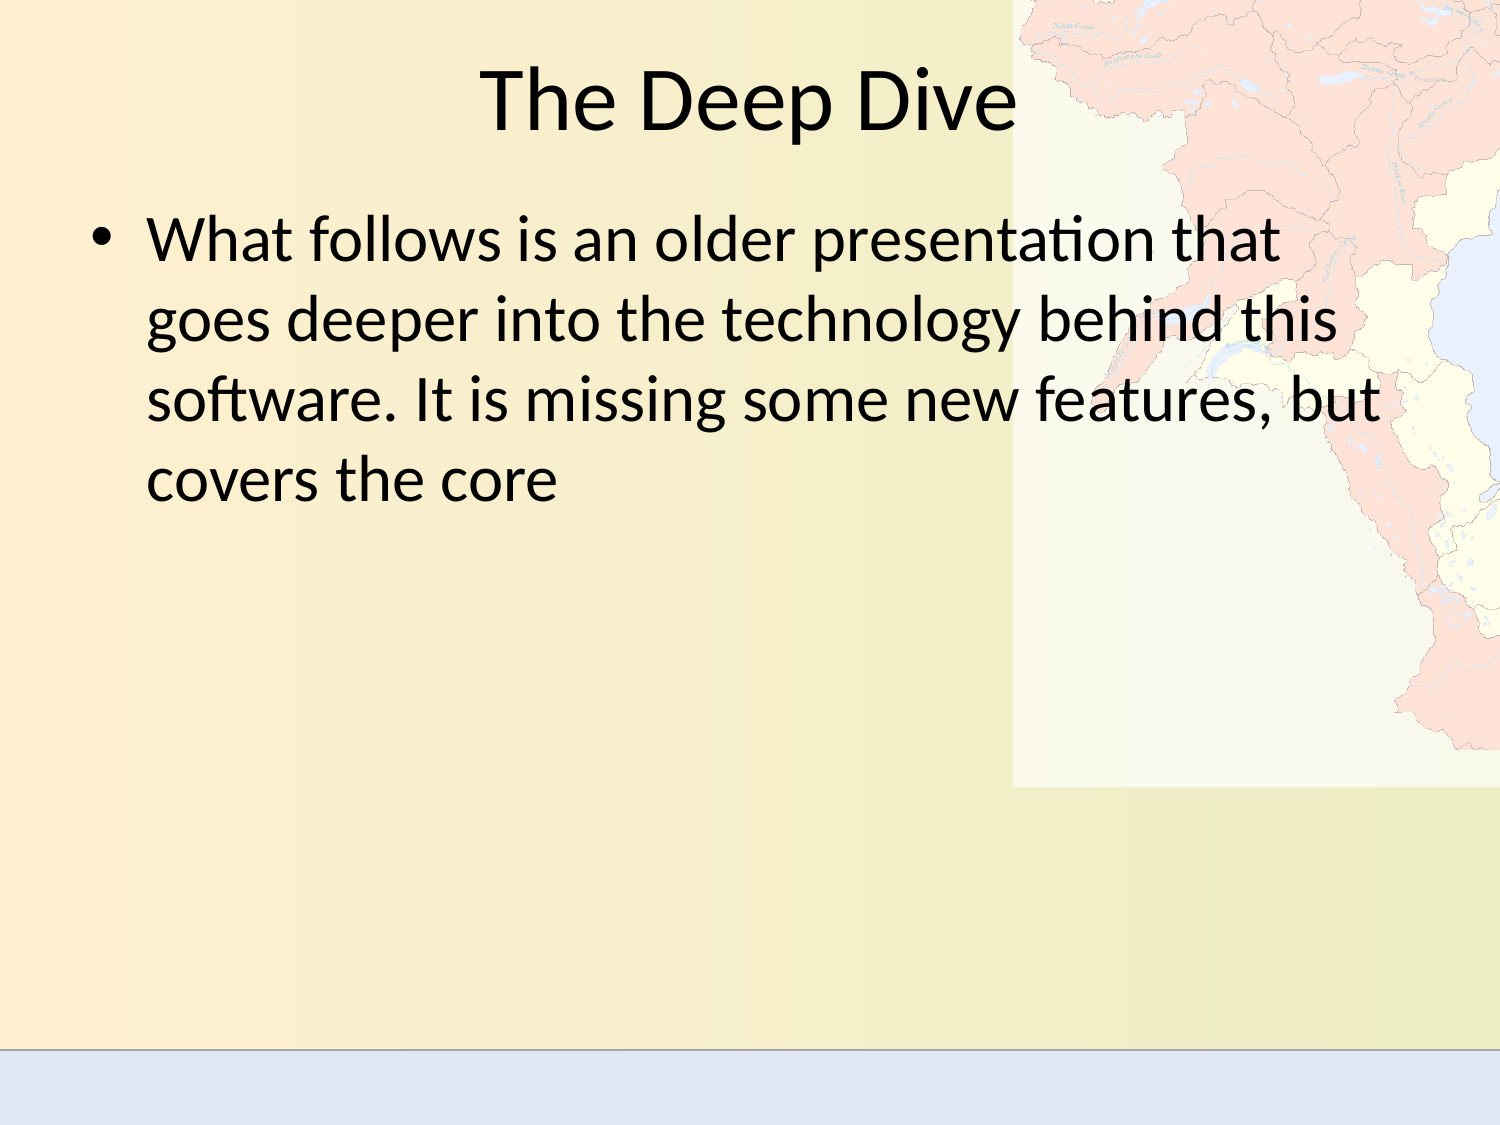

# The Deep Dive
What follows is an older presentation that goes deeper into the technology behind this software. It is missing some new features, but covers the core